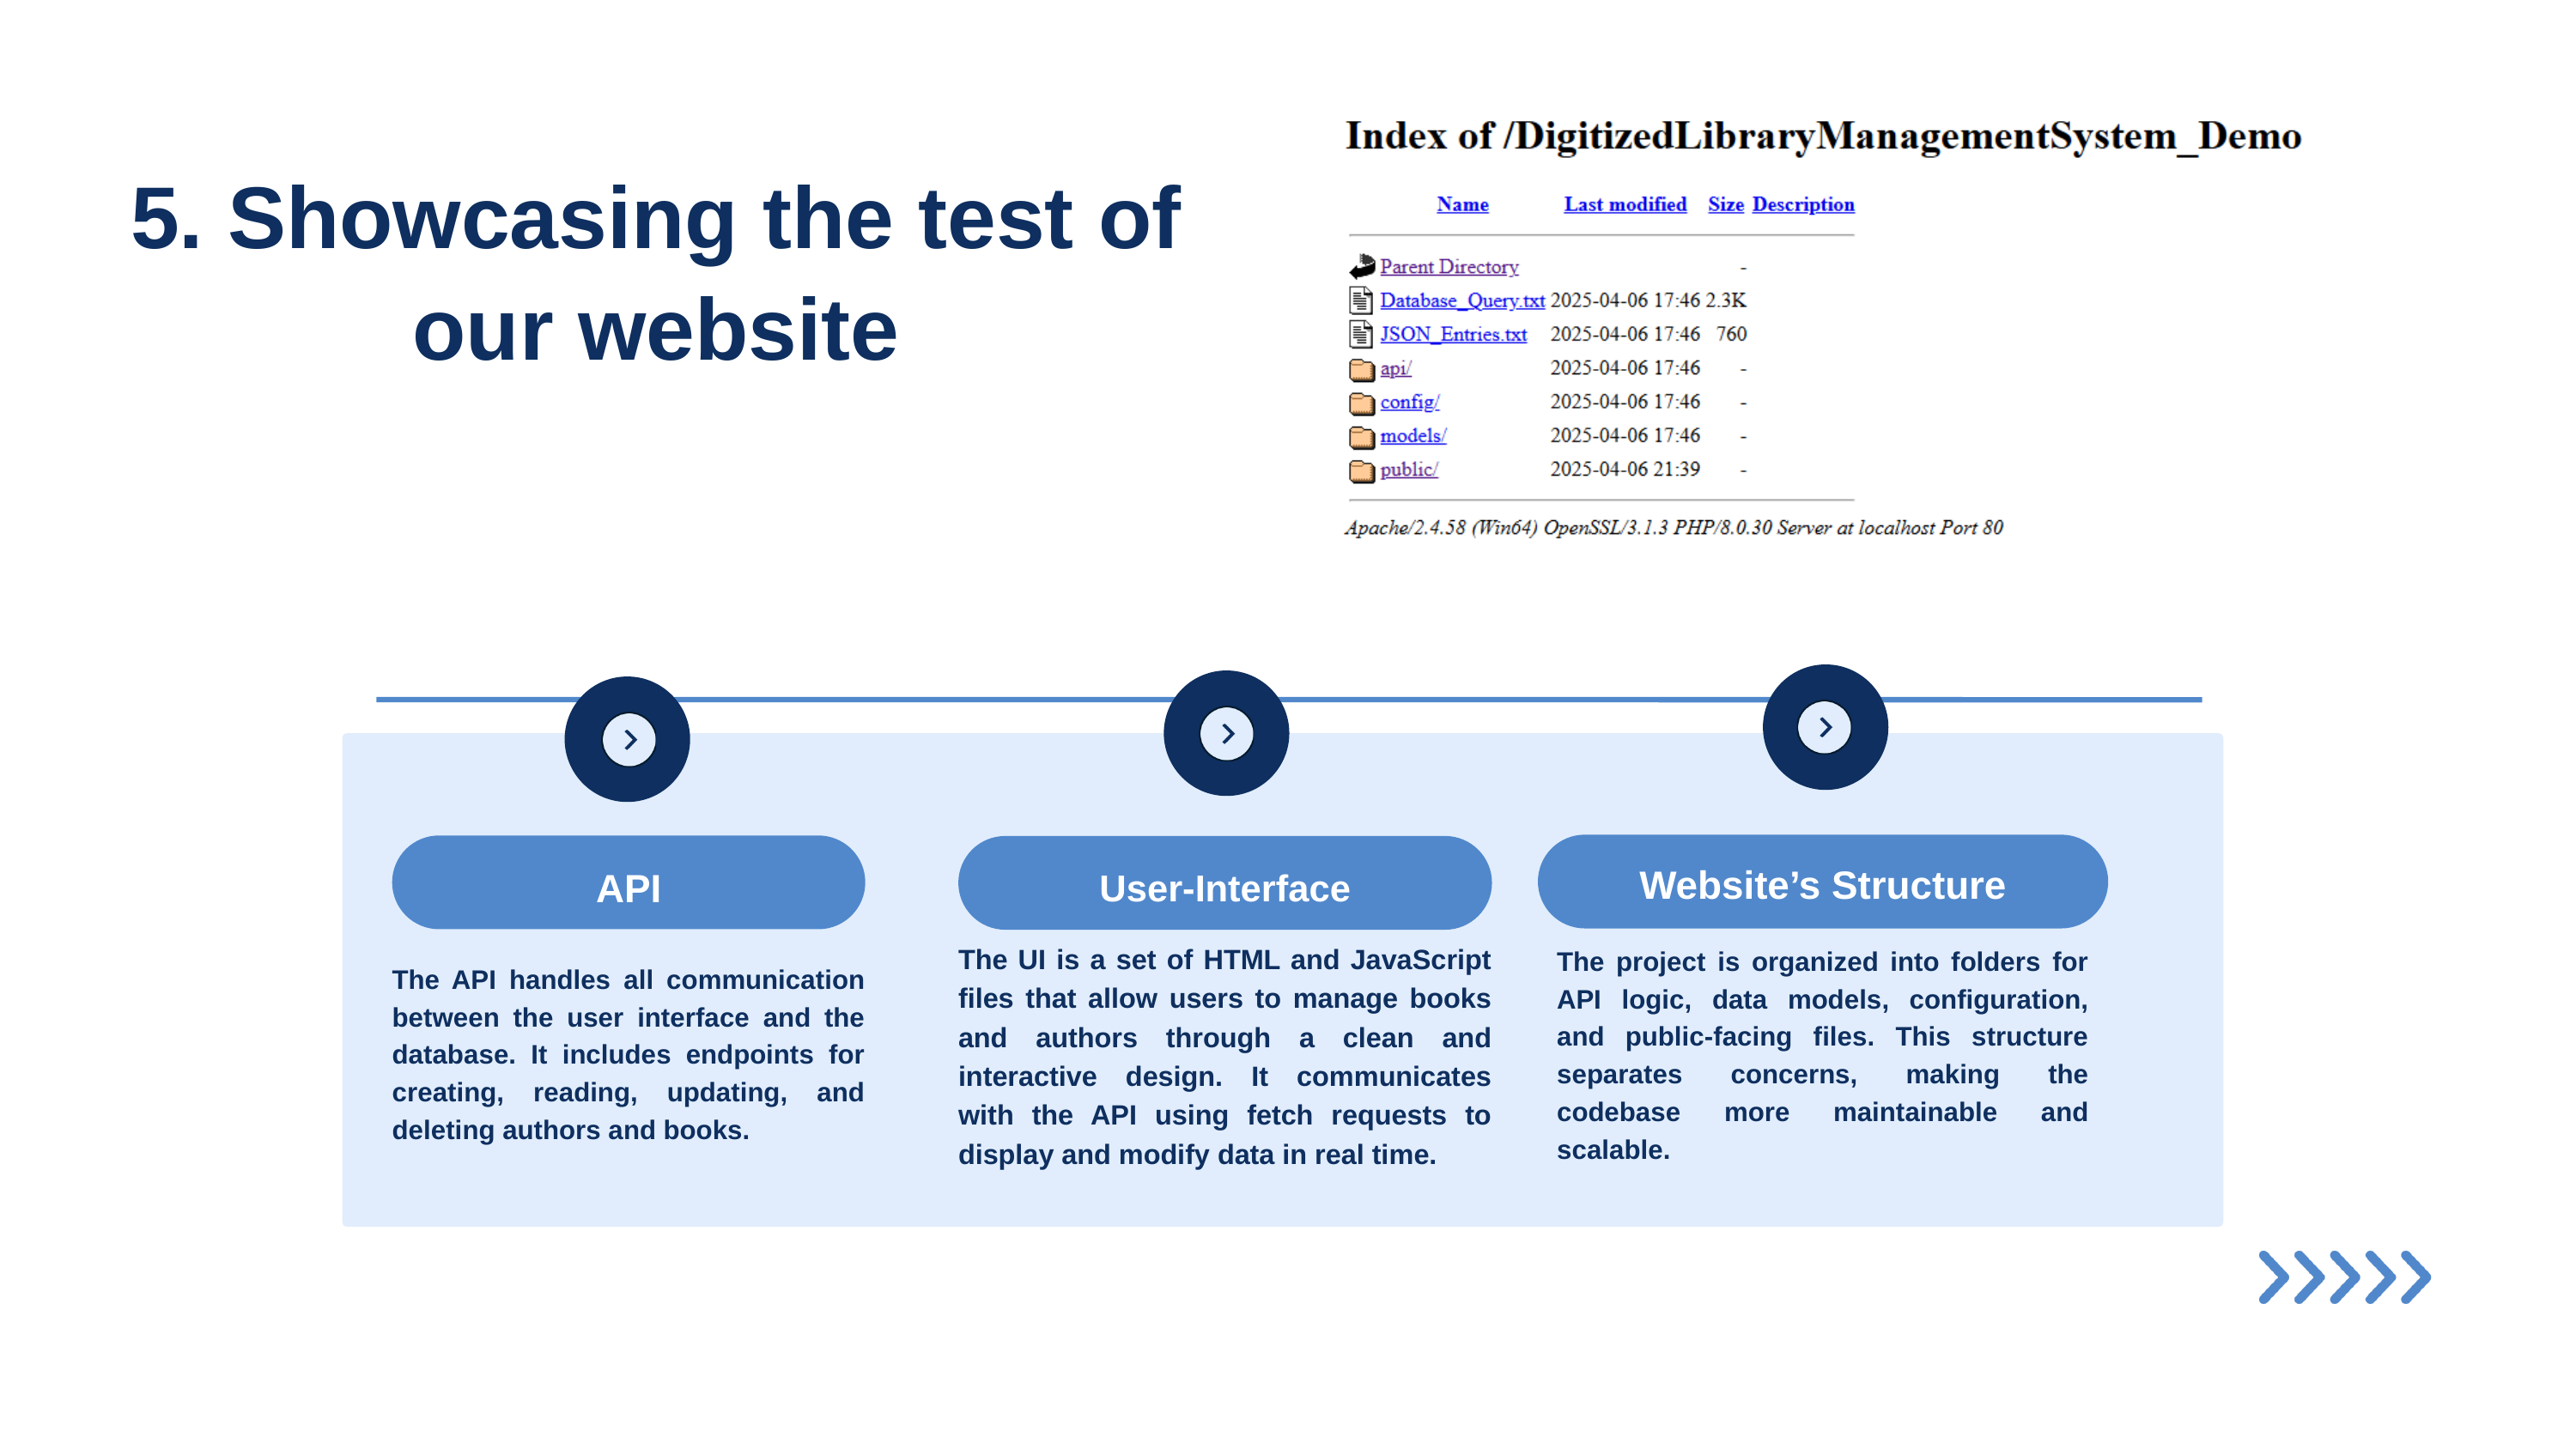

5. Showcasing the test of our website

Website’s Structure
API
User-Interface
The UI is a set of HTML and JavaScript files that allow users to manage books and authors through a clean and interactive design. It communicates with the API using fetch requests to display and modify data in real time.
The project is organized into folders for API logic, data models, configuration, and public-facing files. This structure separates concerns, making the codebase more maintainable and scalable.
The API handles all communication between the user interface and the database. It includes endpoints for creating, reading, updating, and deleting authors and books.